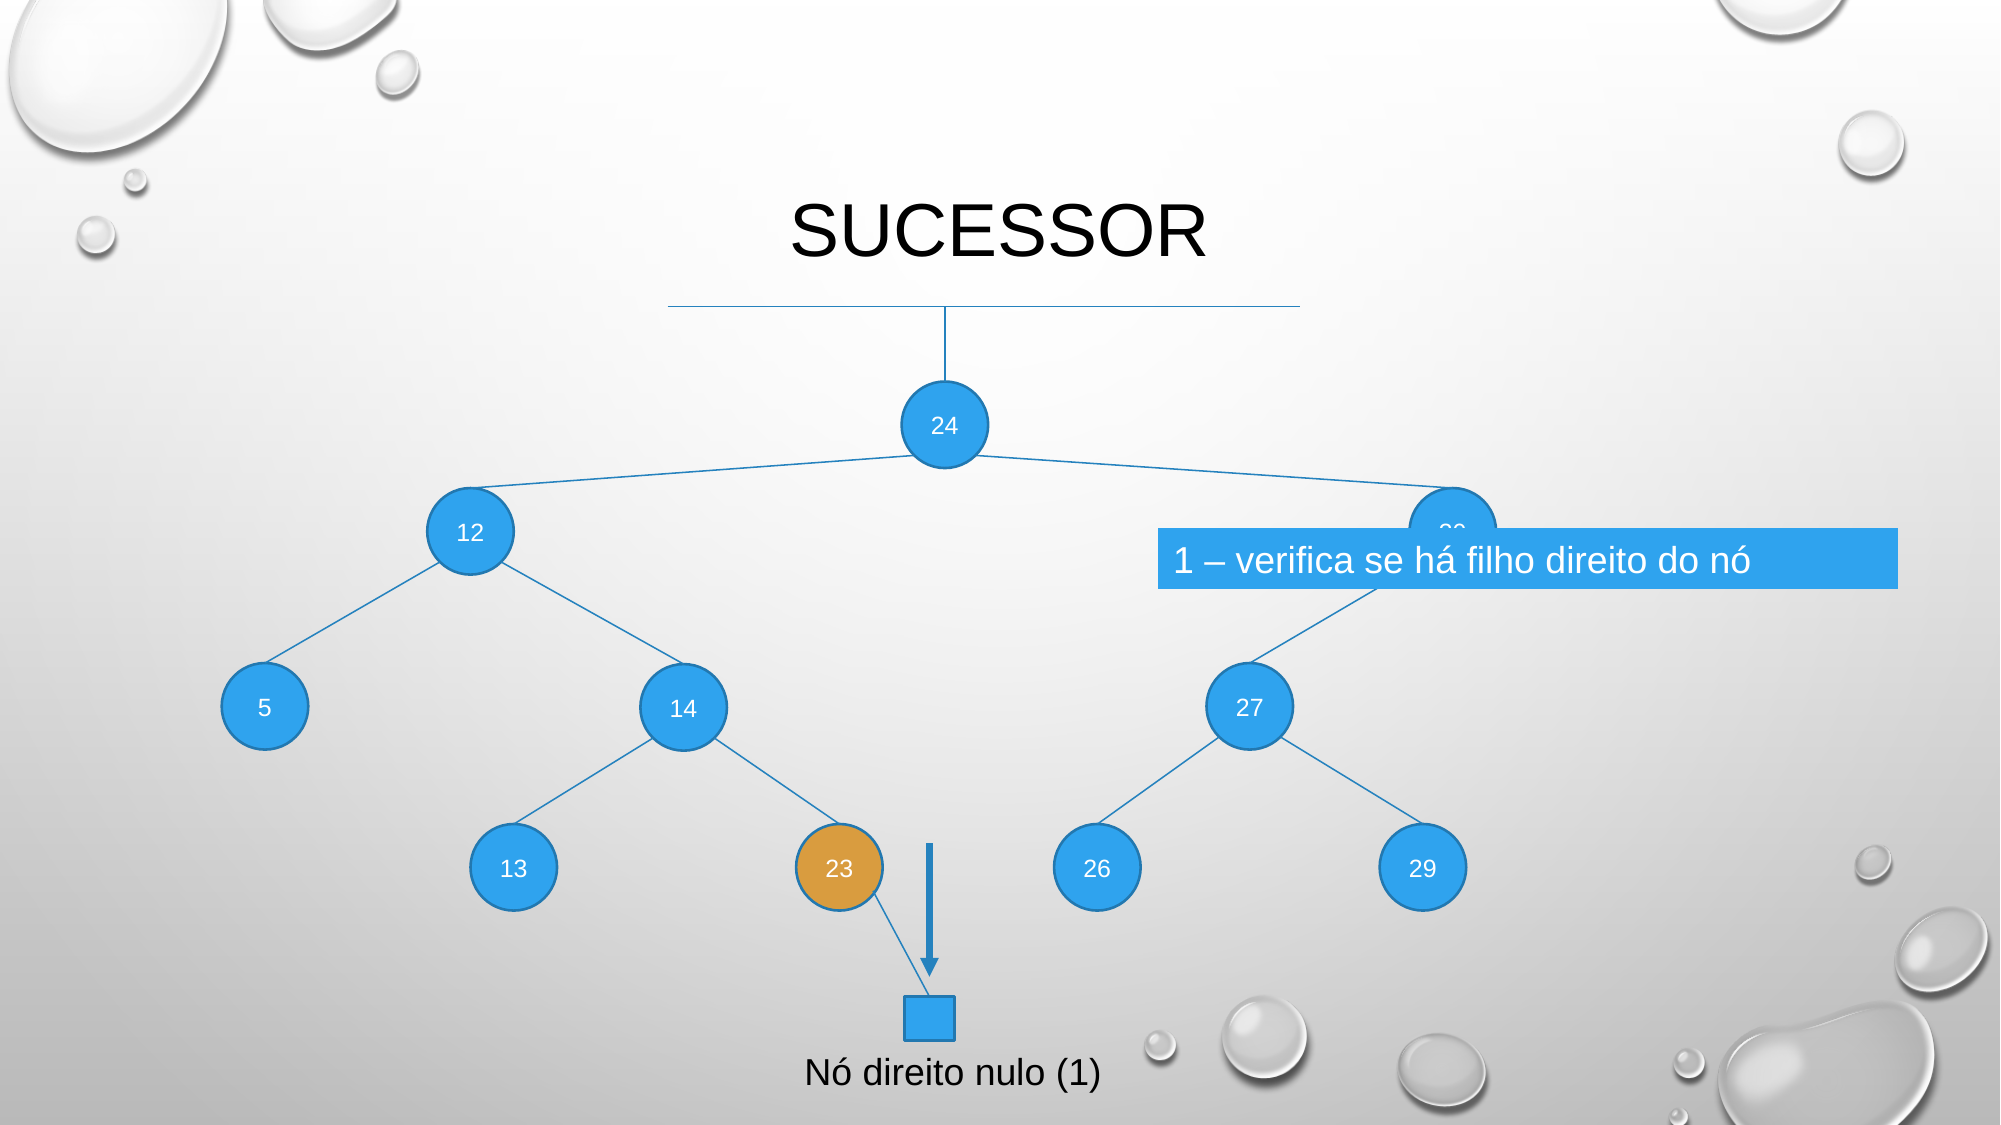

# SUCESSOR
24
12
30
1 – verifica se há filho direito do nó
5
27
14
26
29
13
23

Nó direito nulo (1)